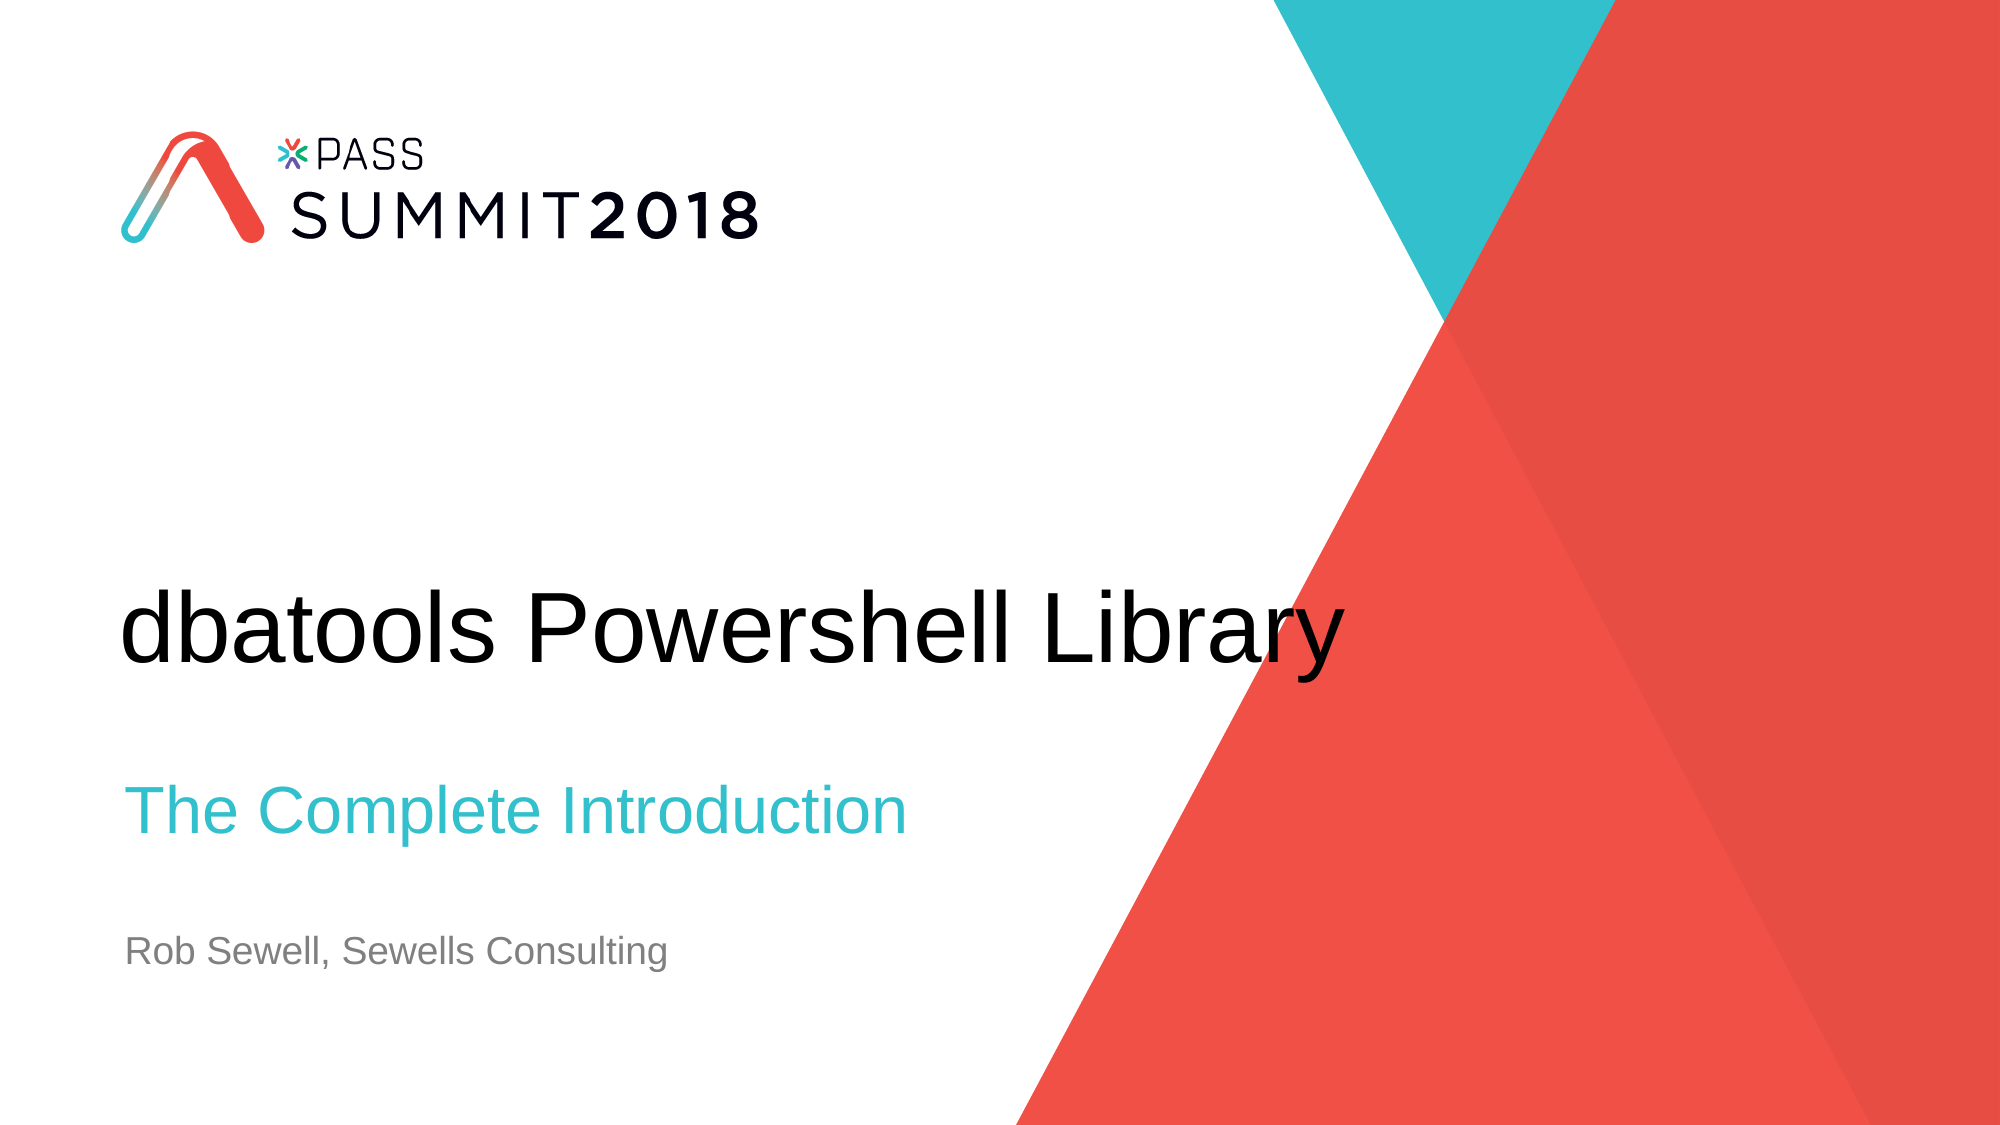

dbatools Powershell Library
The Complete Introduction
Rob Sewell, Sewells Consulting